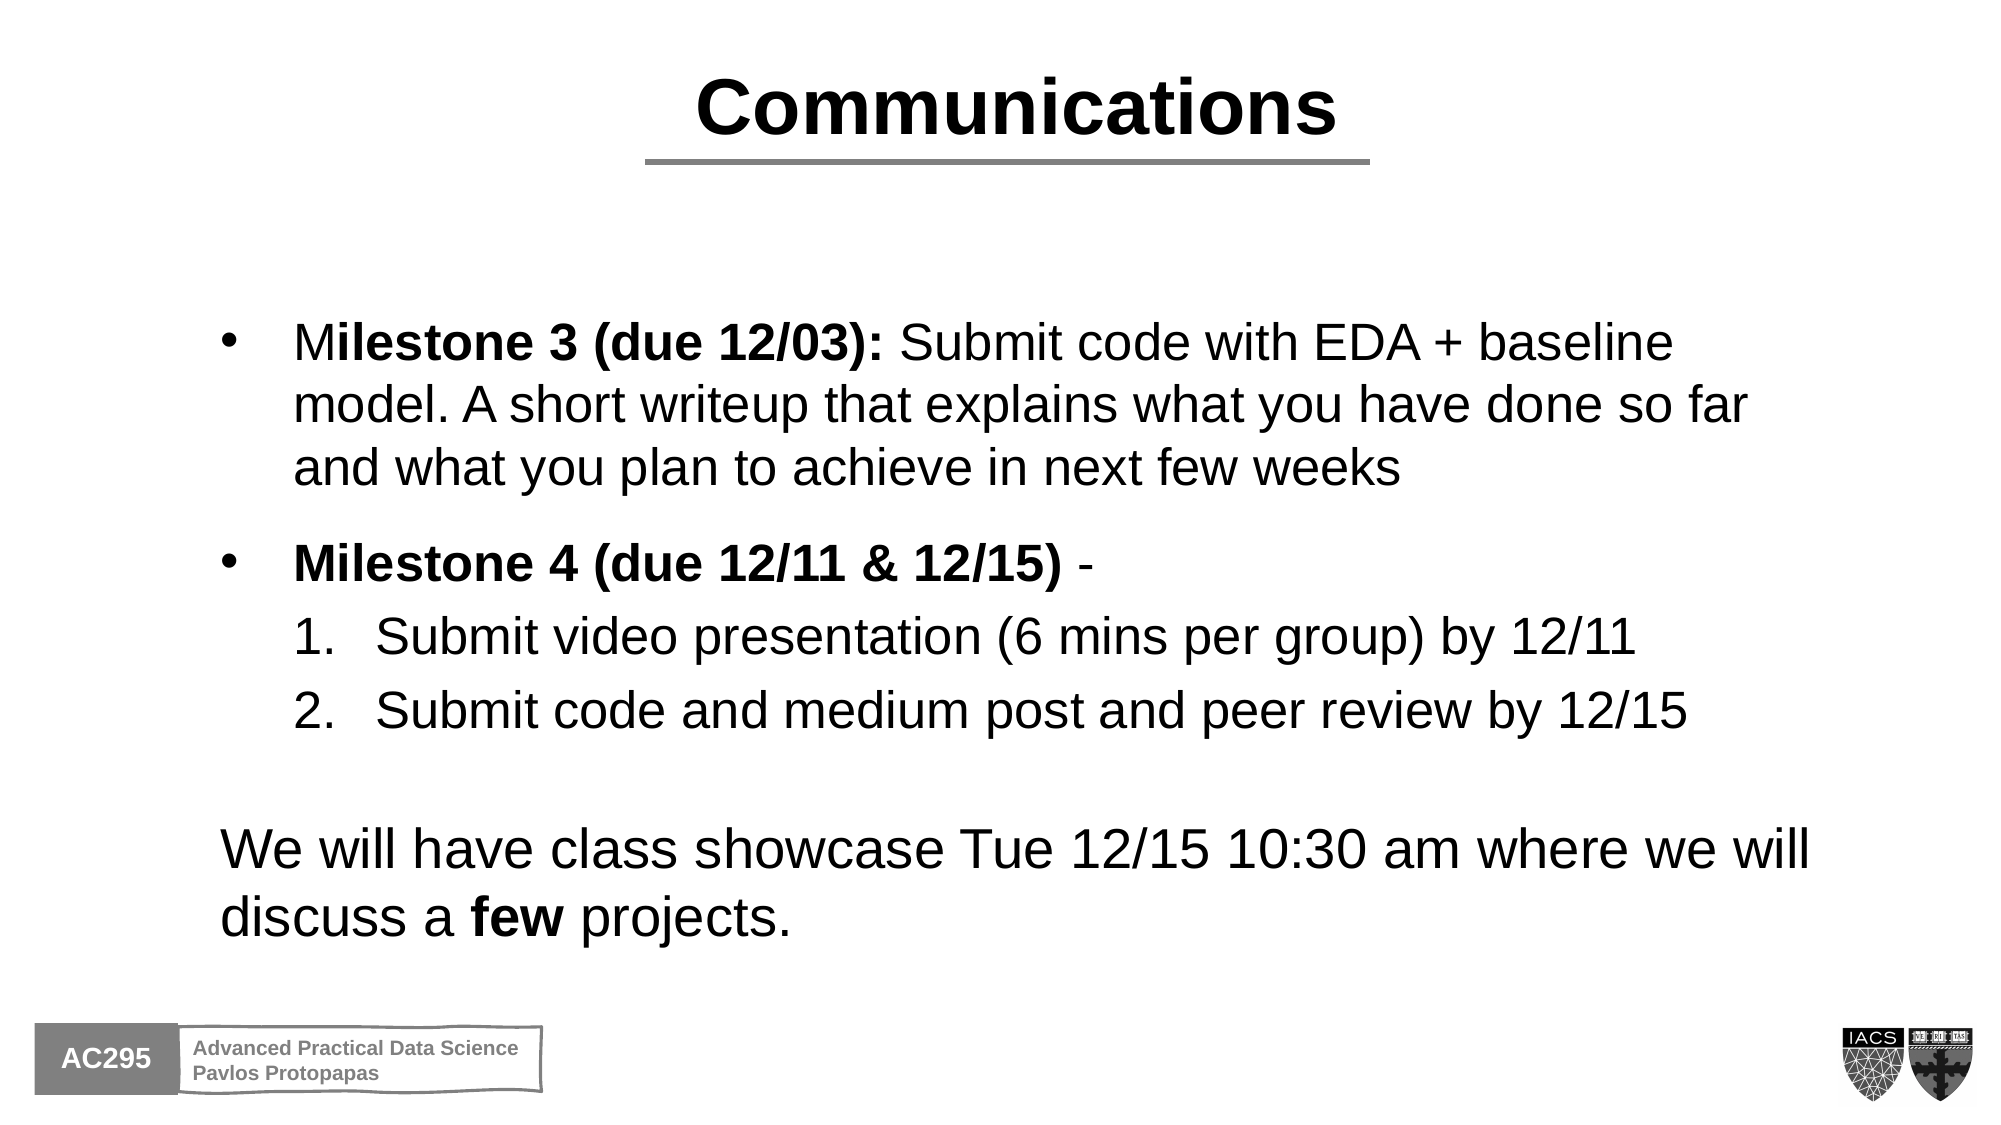

Communications
Milestone 3 (due 12/03): Submit code with EDA + baseline model. A short writeup that explains what you have done so far and what you plan to achieve in next few weeks
Milestone 4 (due 12/11 & 12/15) -
Submit video presentation (6 mins per group) by 12/11
Submit code and medium post and peer review by 12/15
We will have class showcase Tue 12/15 10:30 am where we will discuss a few projects.